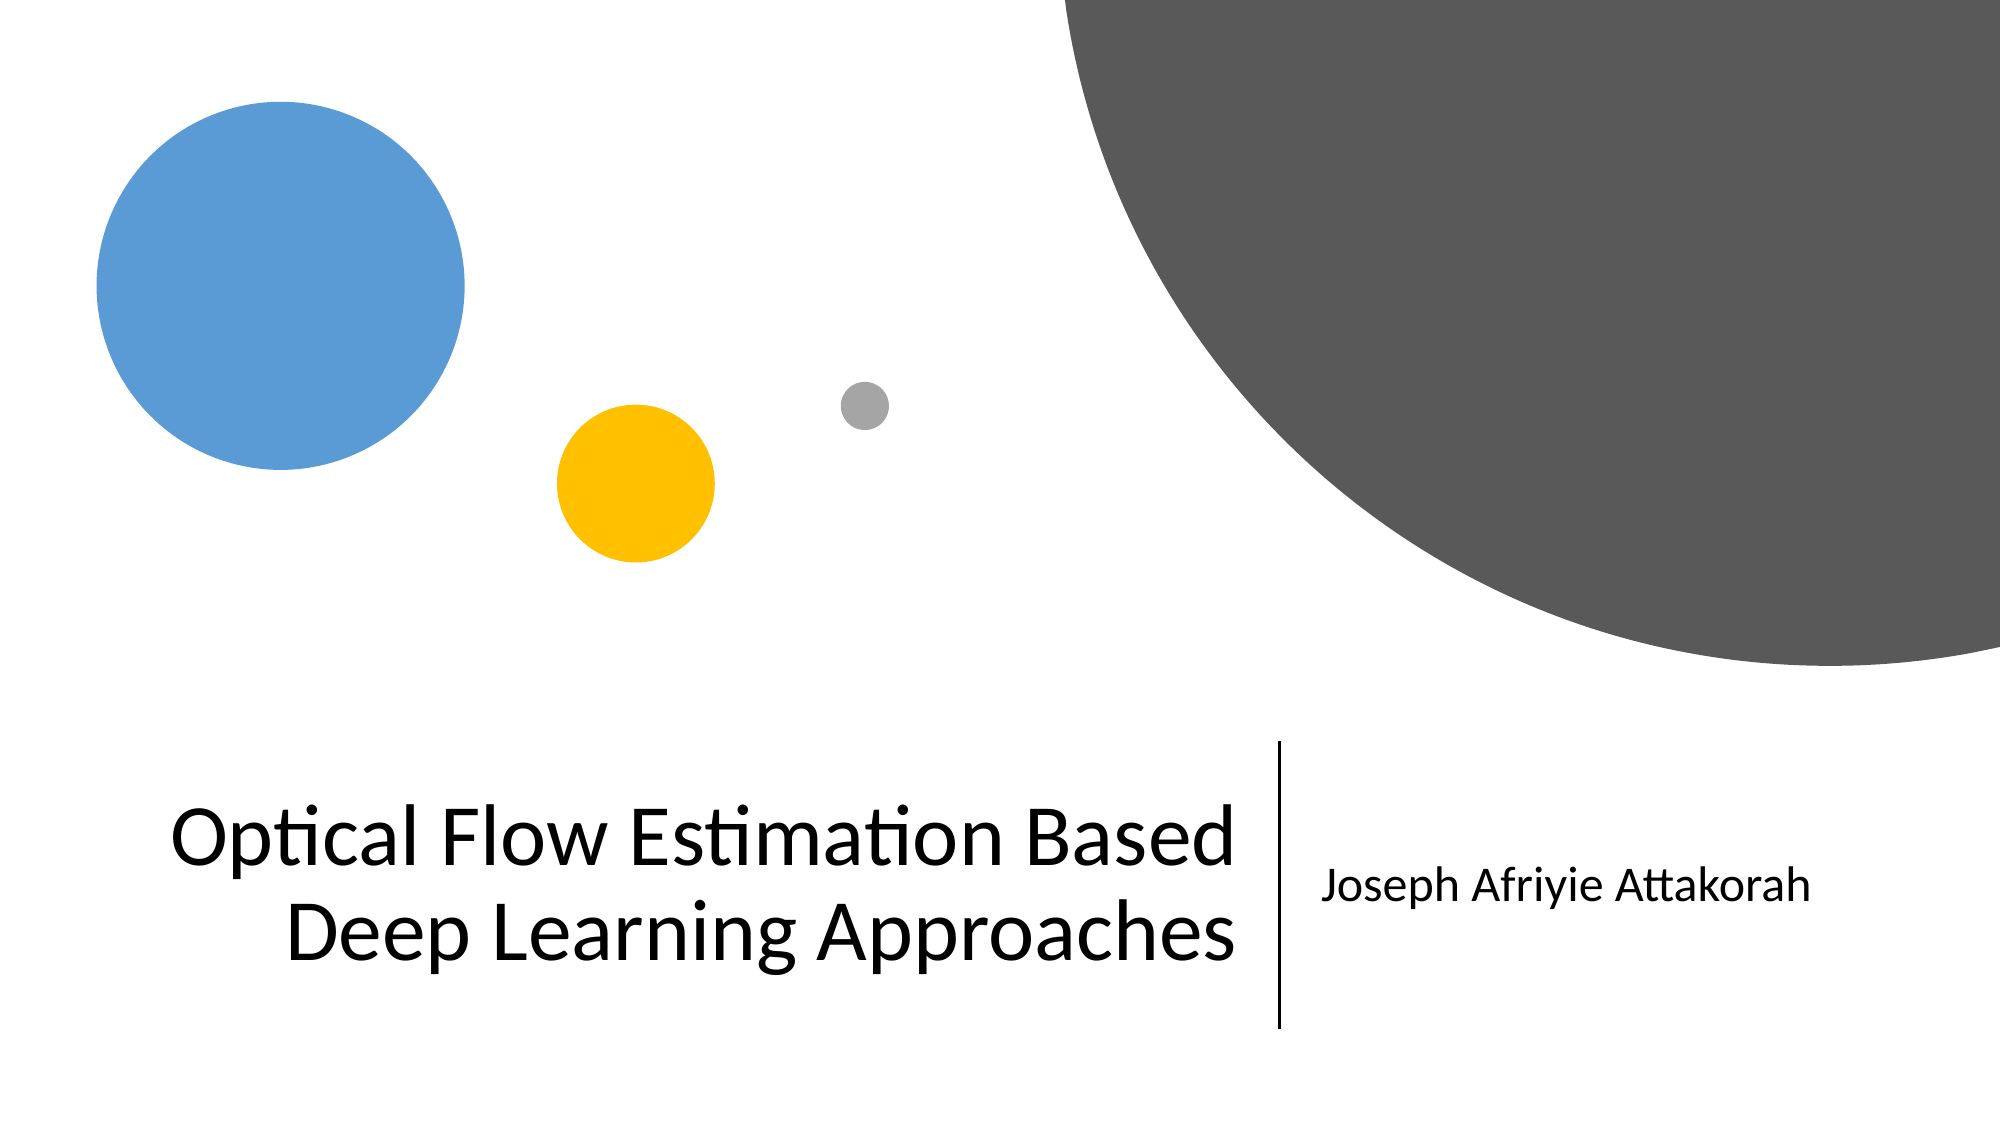

# Optical Flow Estimation Based Deep Learning Approaches
Joseph Afriyie Attakorah